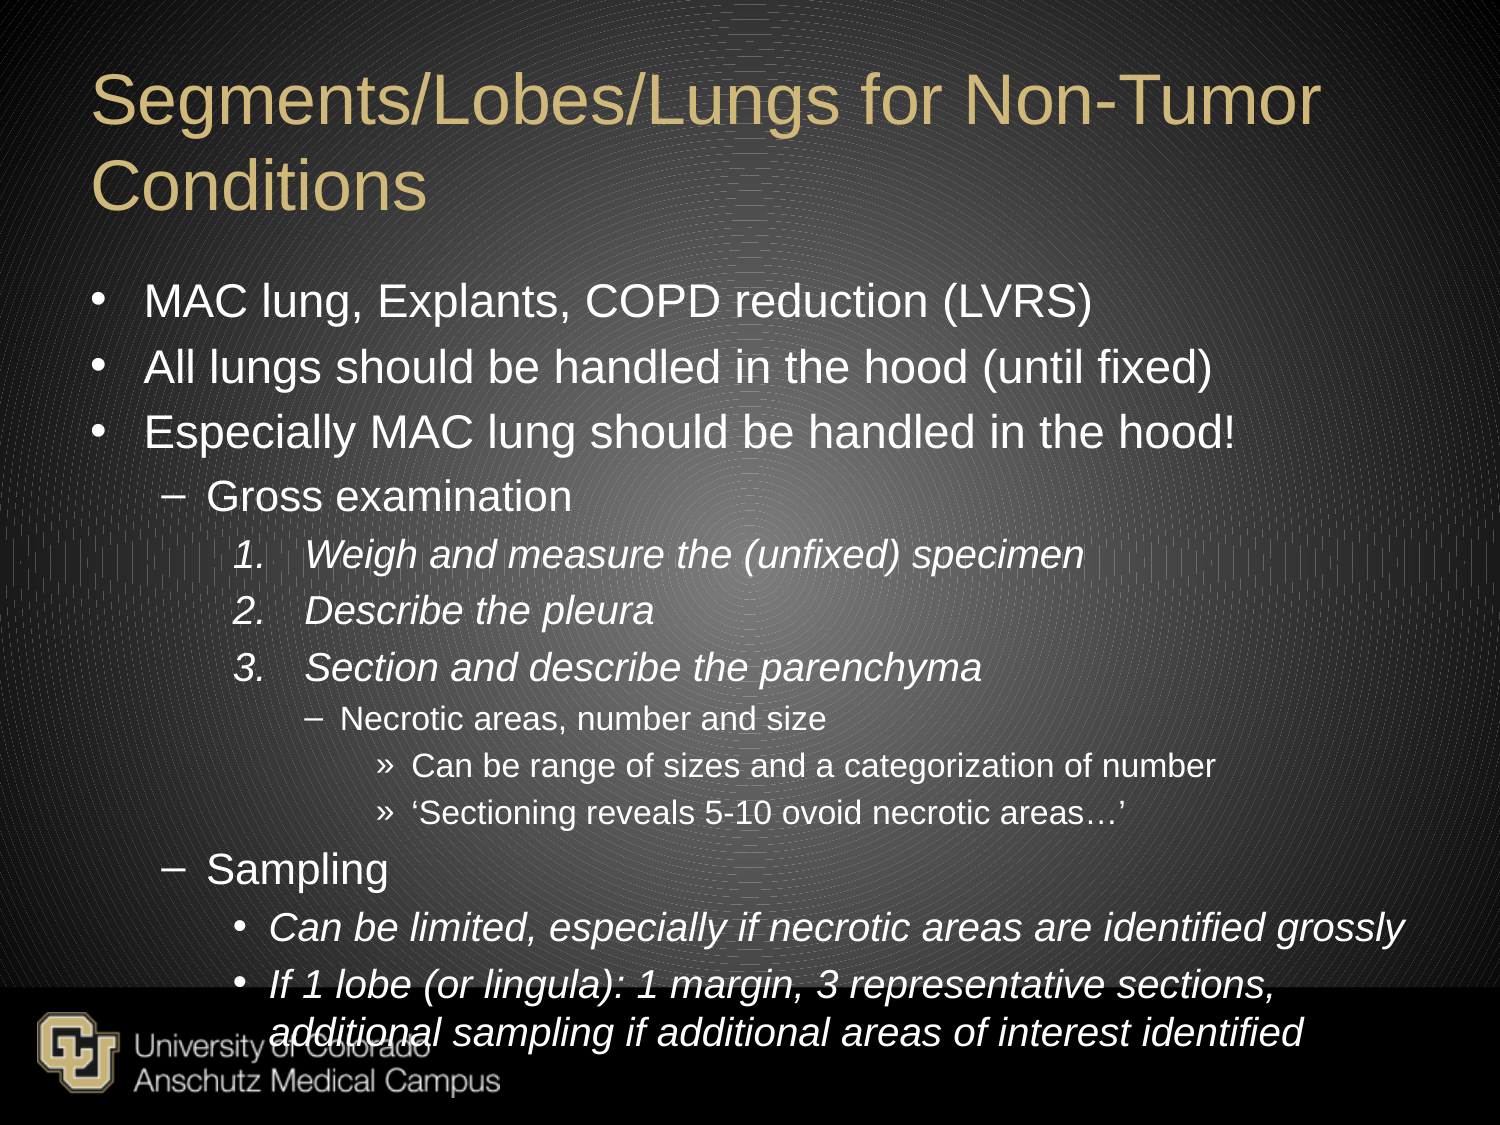

# Segments/Lobes/Lungs for Non-Tumor Conditions
MAC lung, Explants, COPD reduction (LVRS)
All lungs should be handled in the hood (until fixed)
Especially MAC lung should be handled in the hood!
Gross examination
Weigh and measure the (unfixed) specimen
Describe the pleura
Section and describe the parenchyma
Necrotic areas, number and size
Can be range of sizes and a categorization of number
‘Sectioning reveals 5-10 ovoid necrotic areas…’
Sampling
Can be limited, especially if necrotic areas are identified grossly
If 1 lobe (or lingula): 1 margin, 3 representative sections, additional sampling if additional areas of interest identified